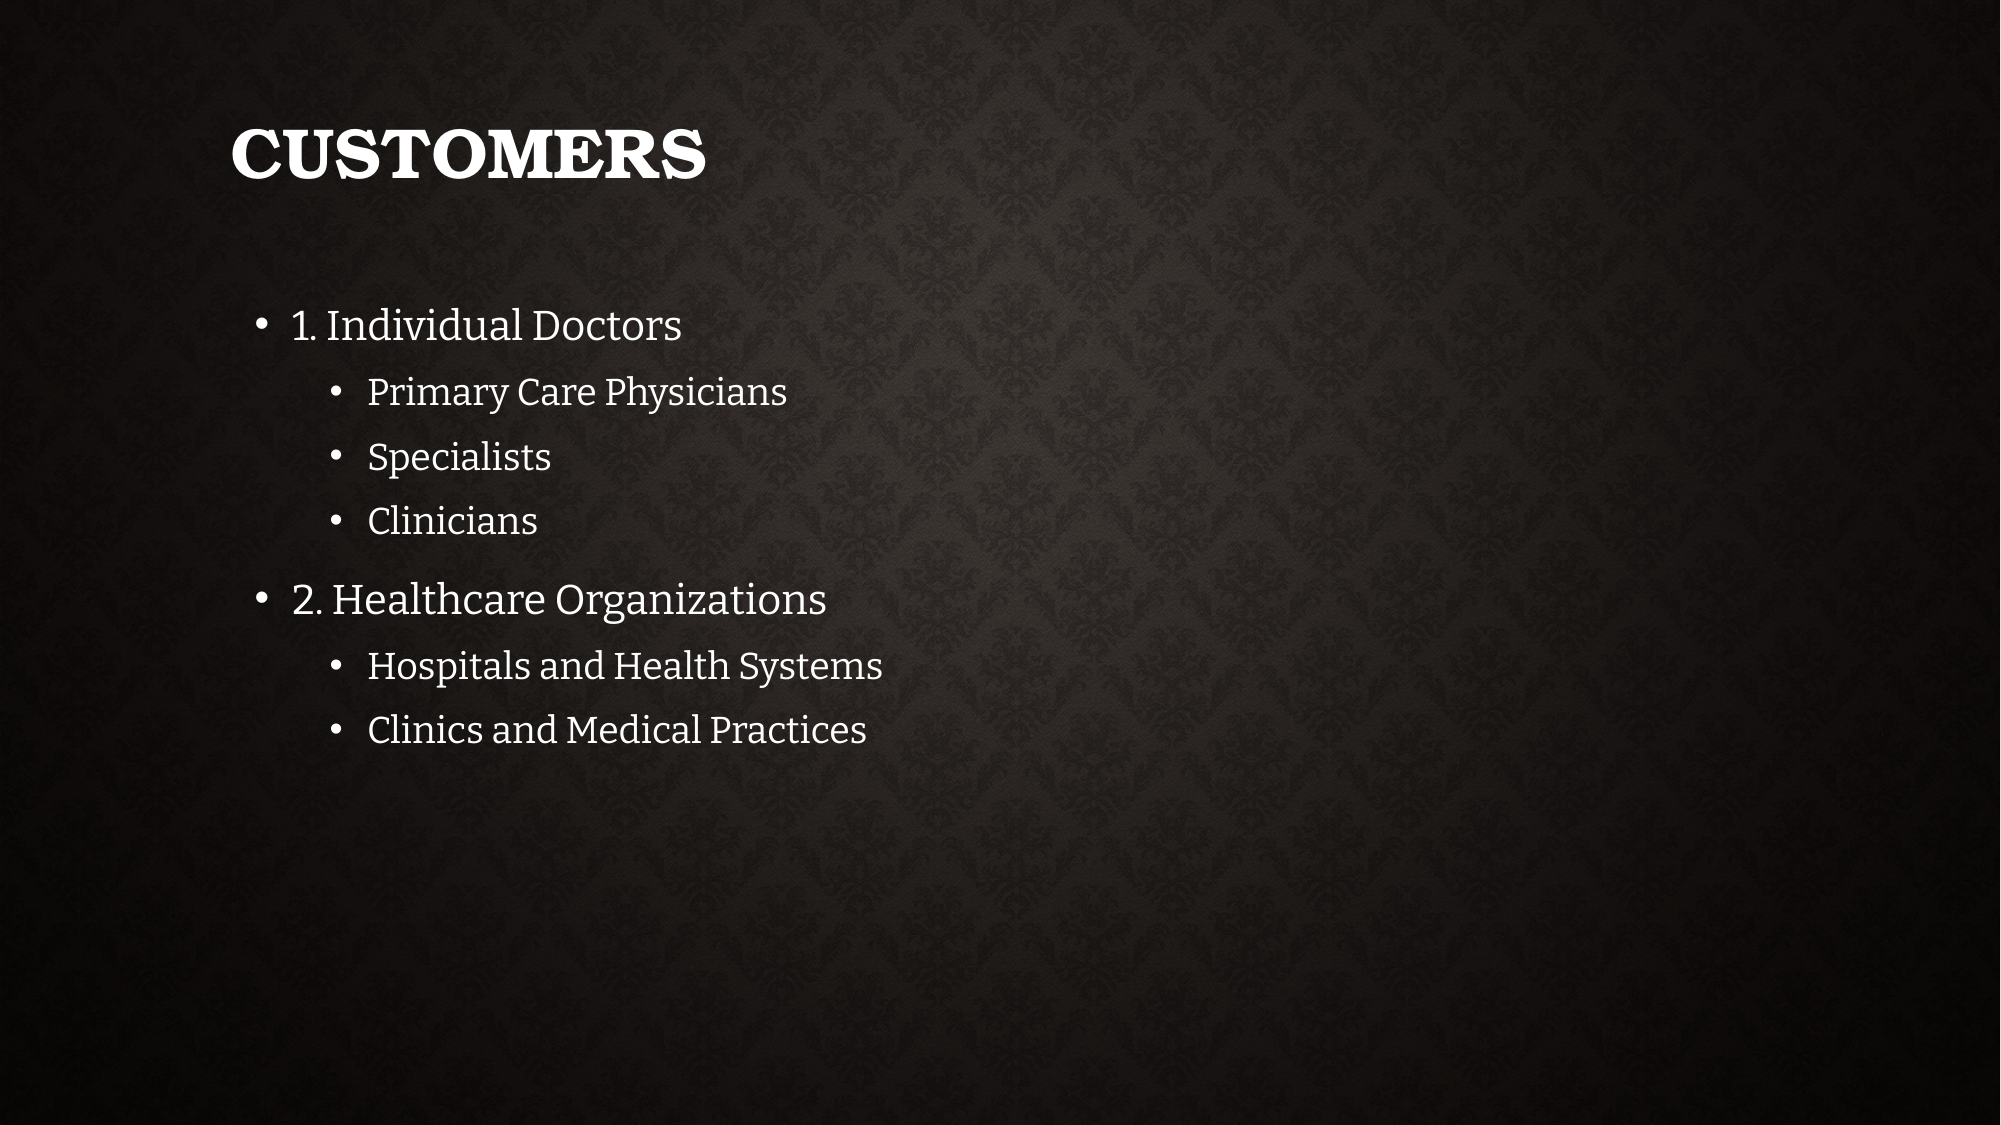

# customers
1. Individual Doctors
Primary Care Physicians
Specialists
Clinicians
2. Healthcare Organizations
Hospitals and Health Systems
Clinics and Medical Practices